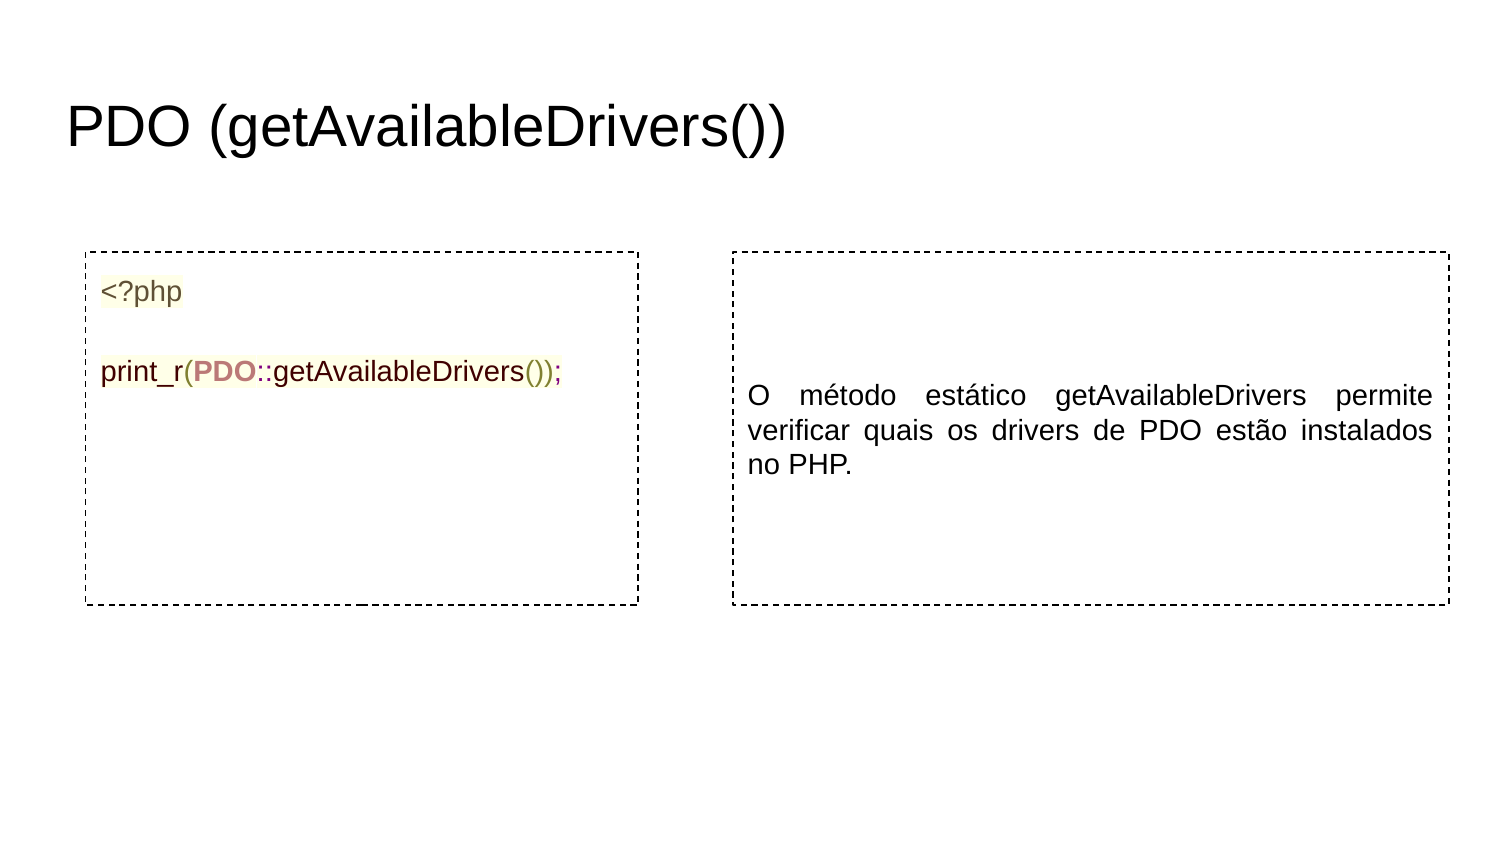

# PDO (getAvailableDrivers())
<?php
print_r(PDO::getAvailableDrivers());
O método estático getAvailableDrivers permite verificar quais os drivers de PDO estão instalados no PHP.